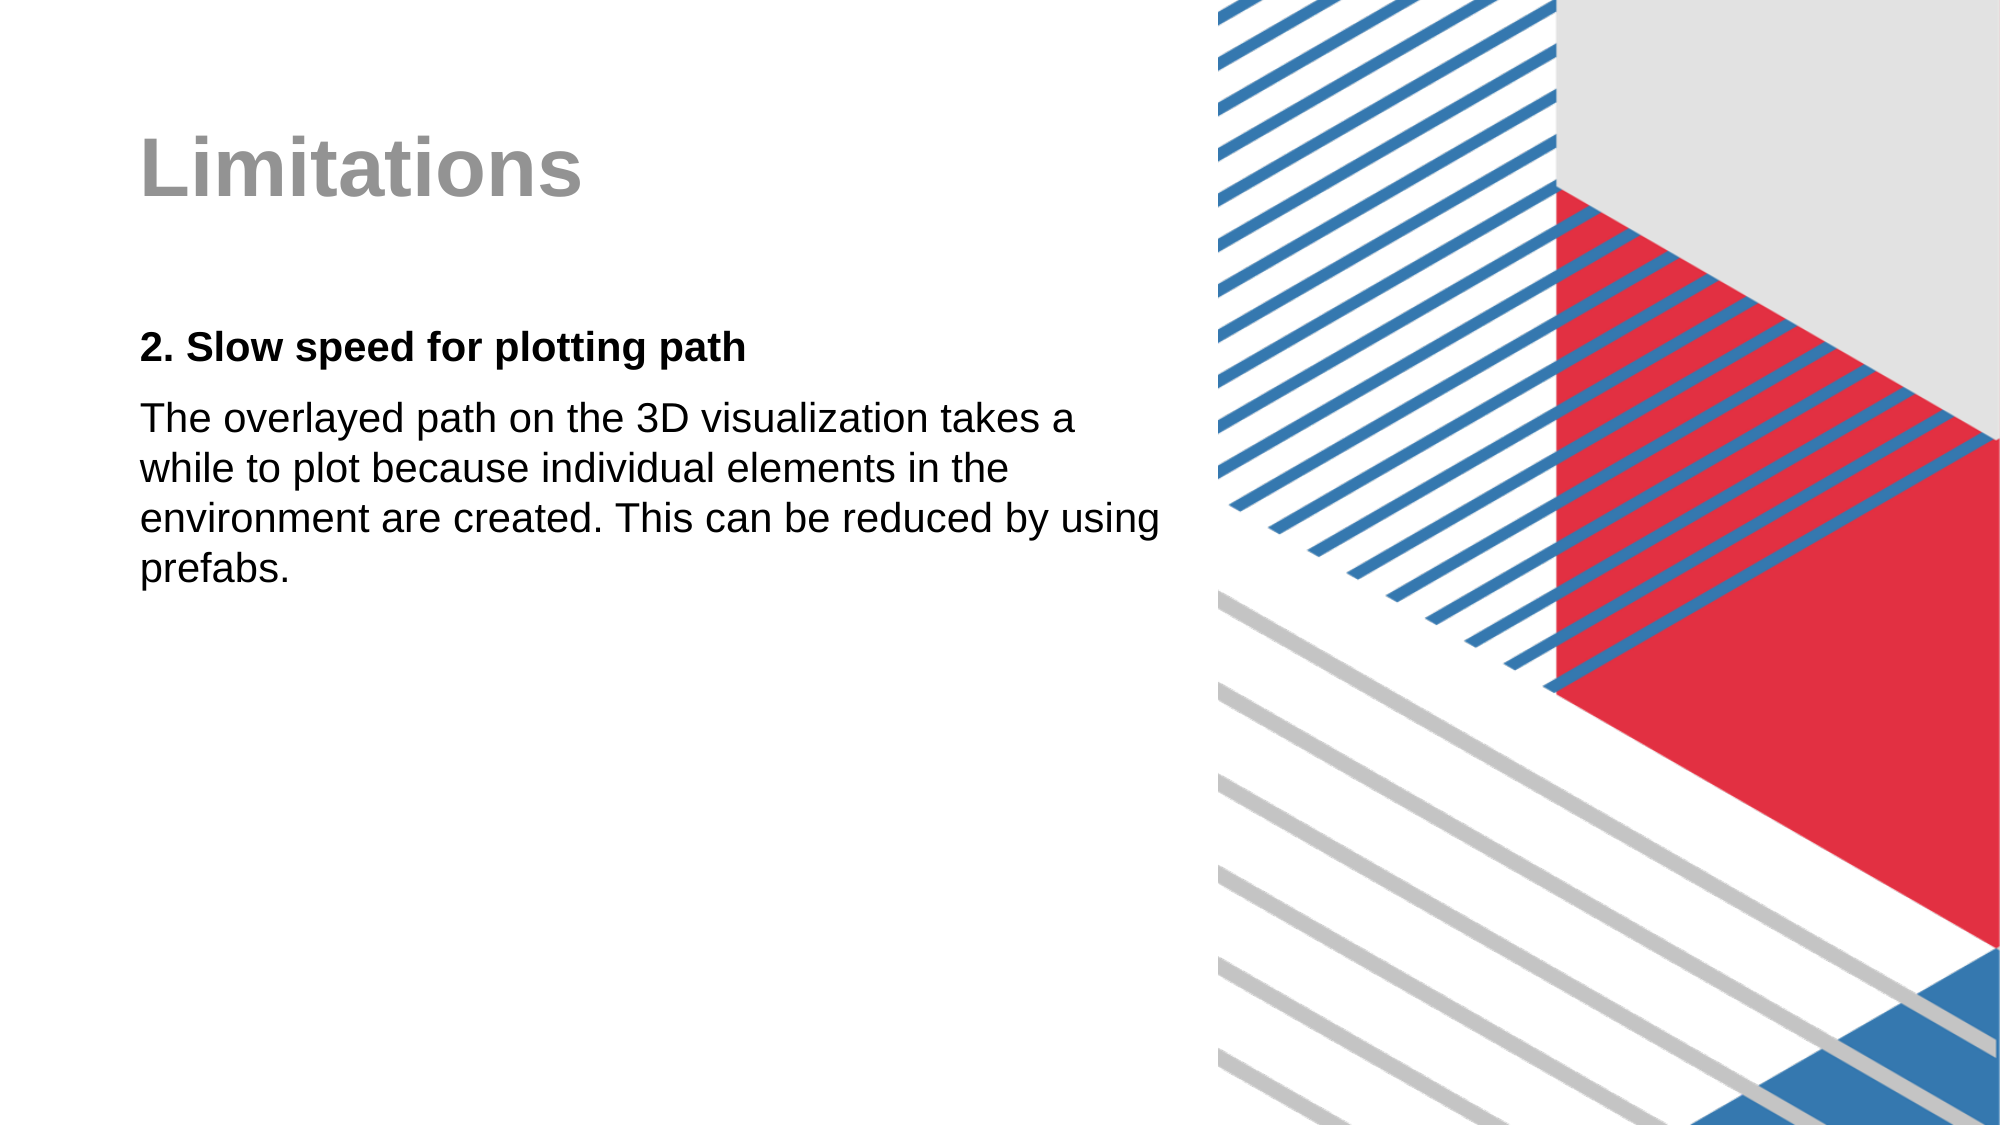

# Limitations
2. Slow speed for plotting path
The overlayed path on the 3D visualization takes a while to plot because individual elements in the environment are created. This can be reduced by using prefabs.